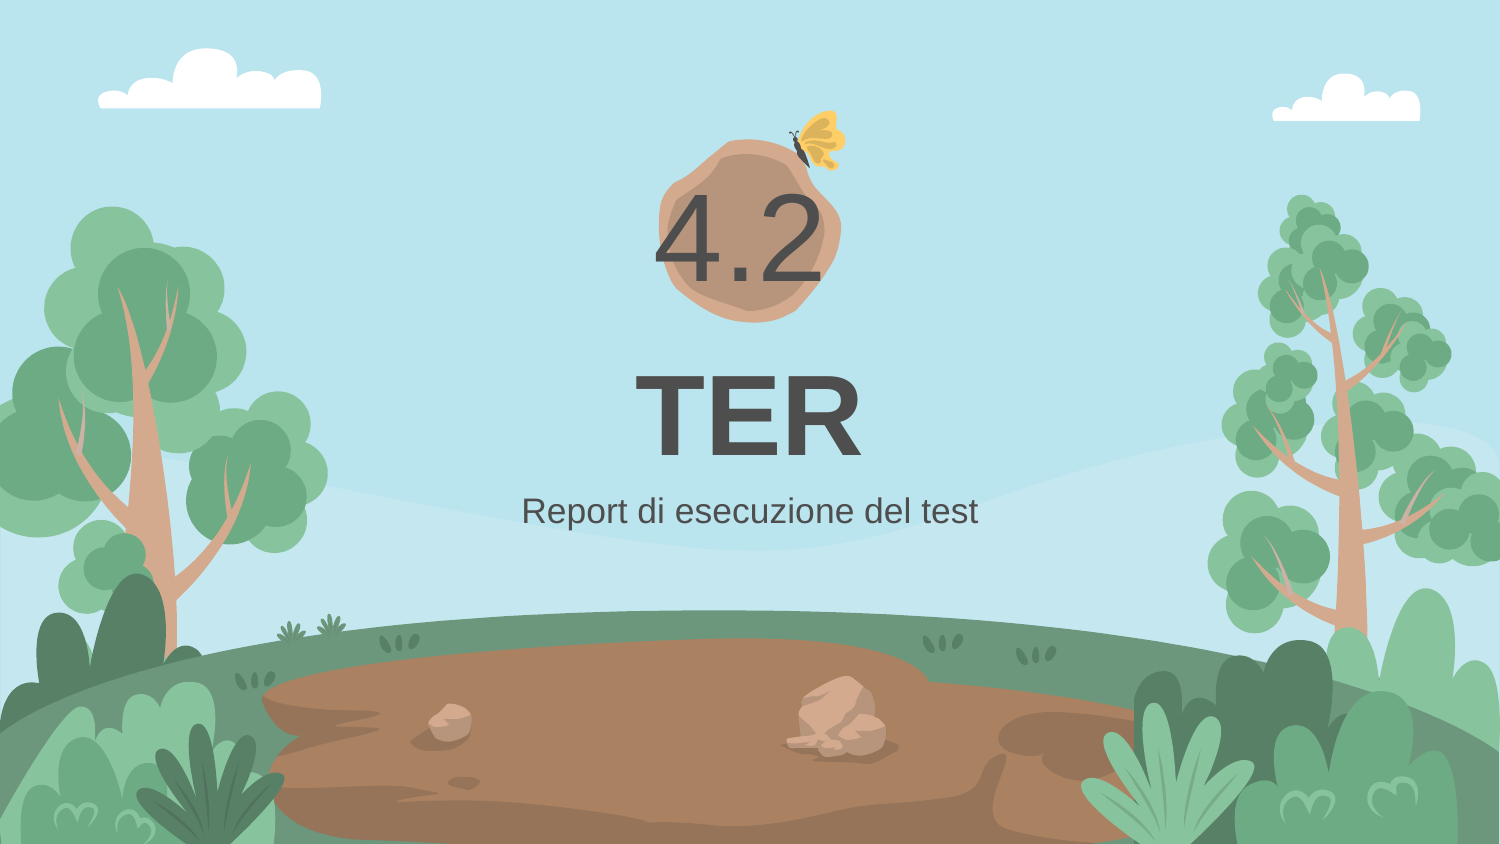

4.2
# TER
Report di esecuzione del test